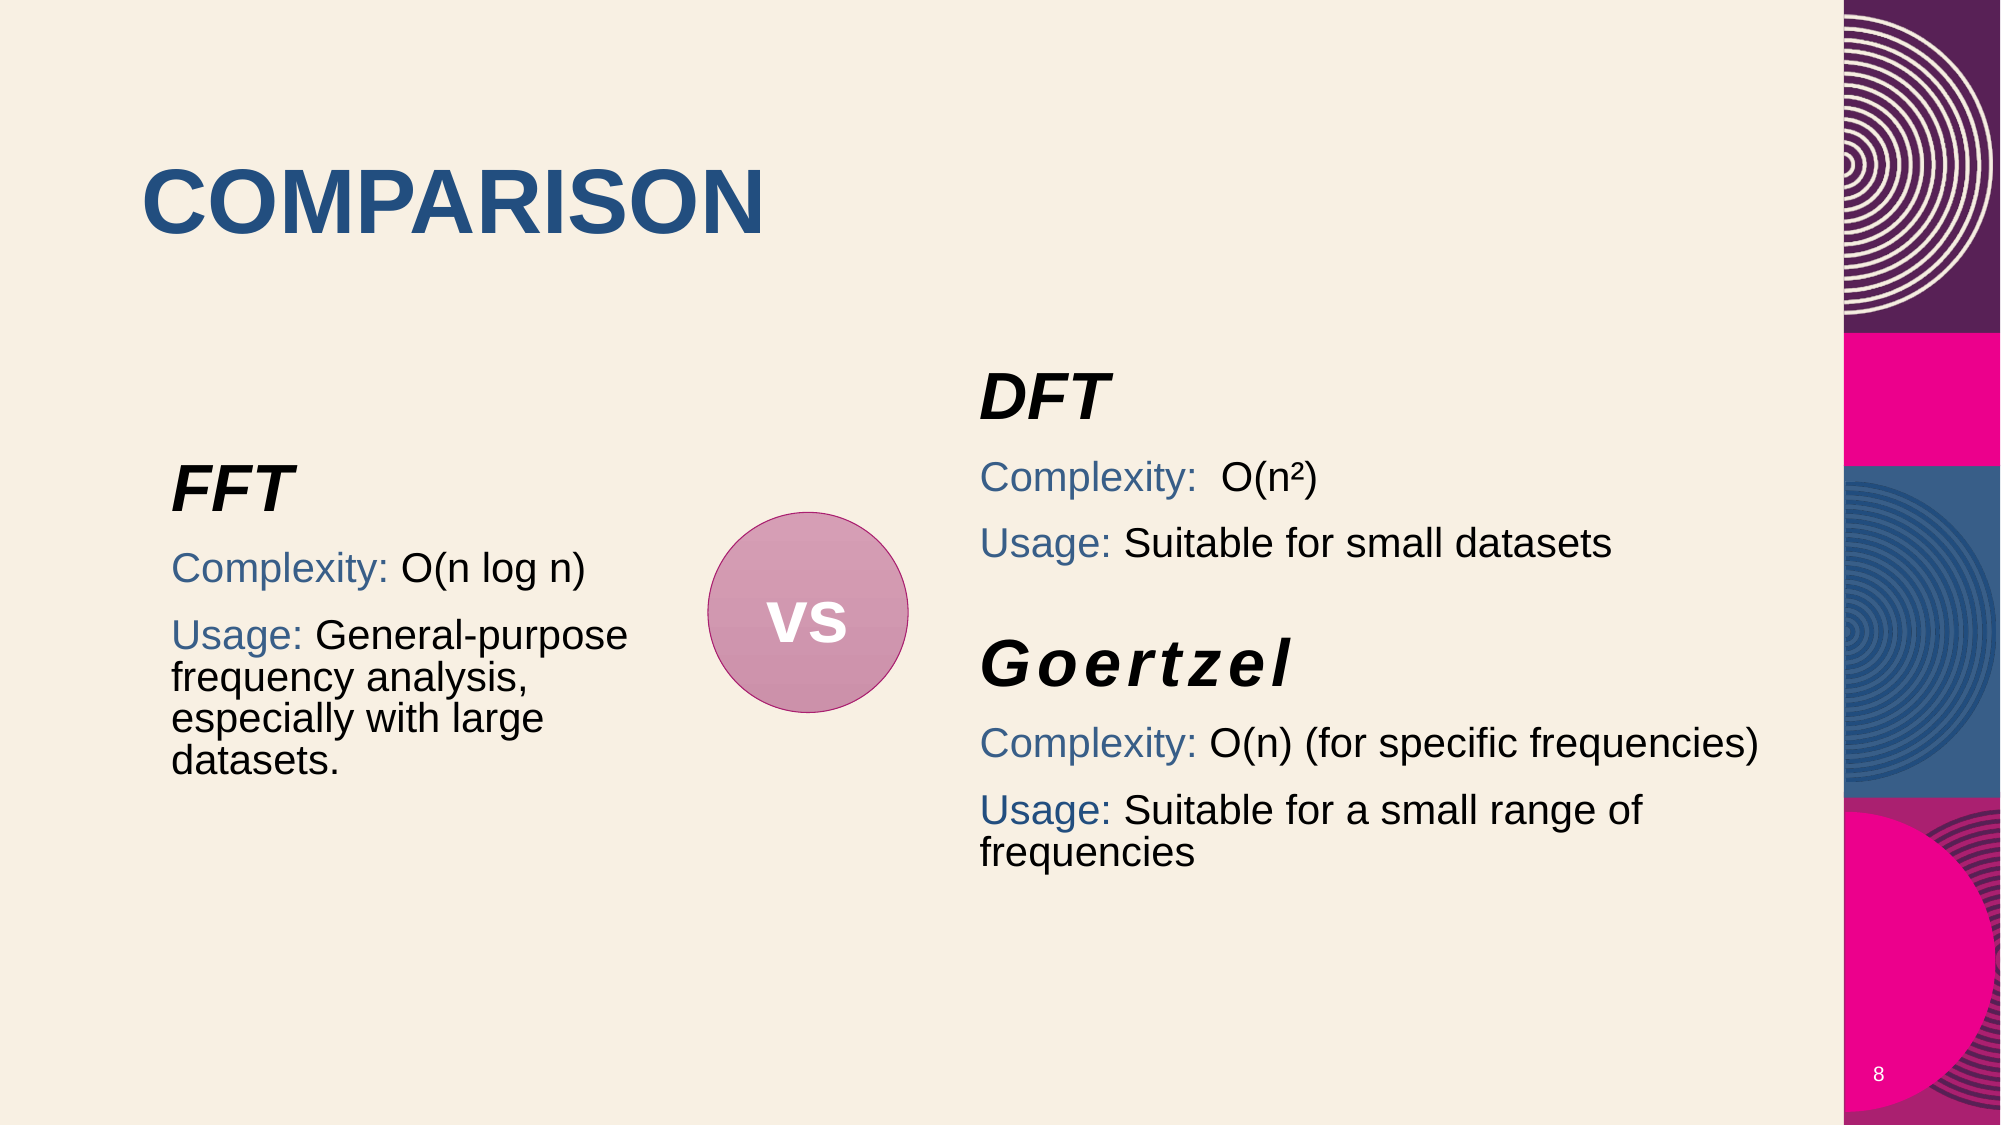

# Comparison
FFT
Complexity: O(n log n)
Usage: General-purpose frequency analysis, especially with large datasets.
DFT
Complexity:  O(n²)
Usage: Suitable for small datasets

Goertzel
Complexity: O(n) (for specific frequencies)
Usage: Suitable for a small range of frequencies

vs
8